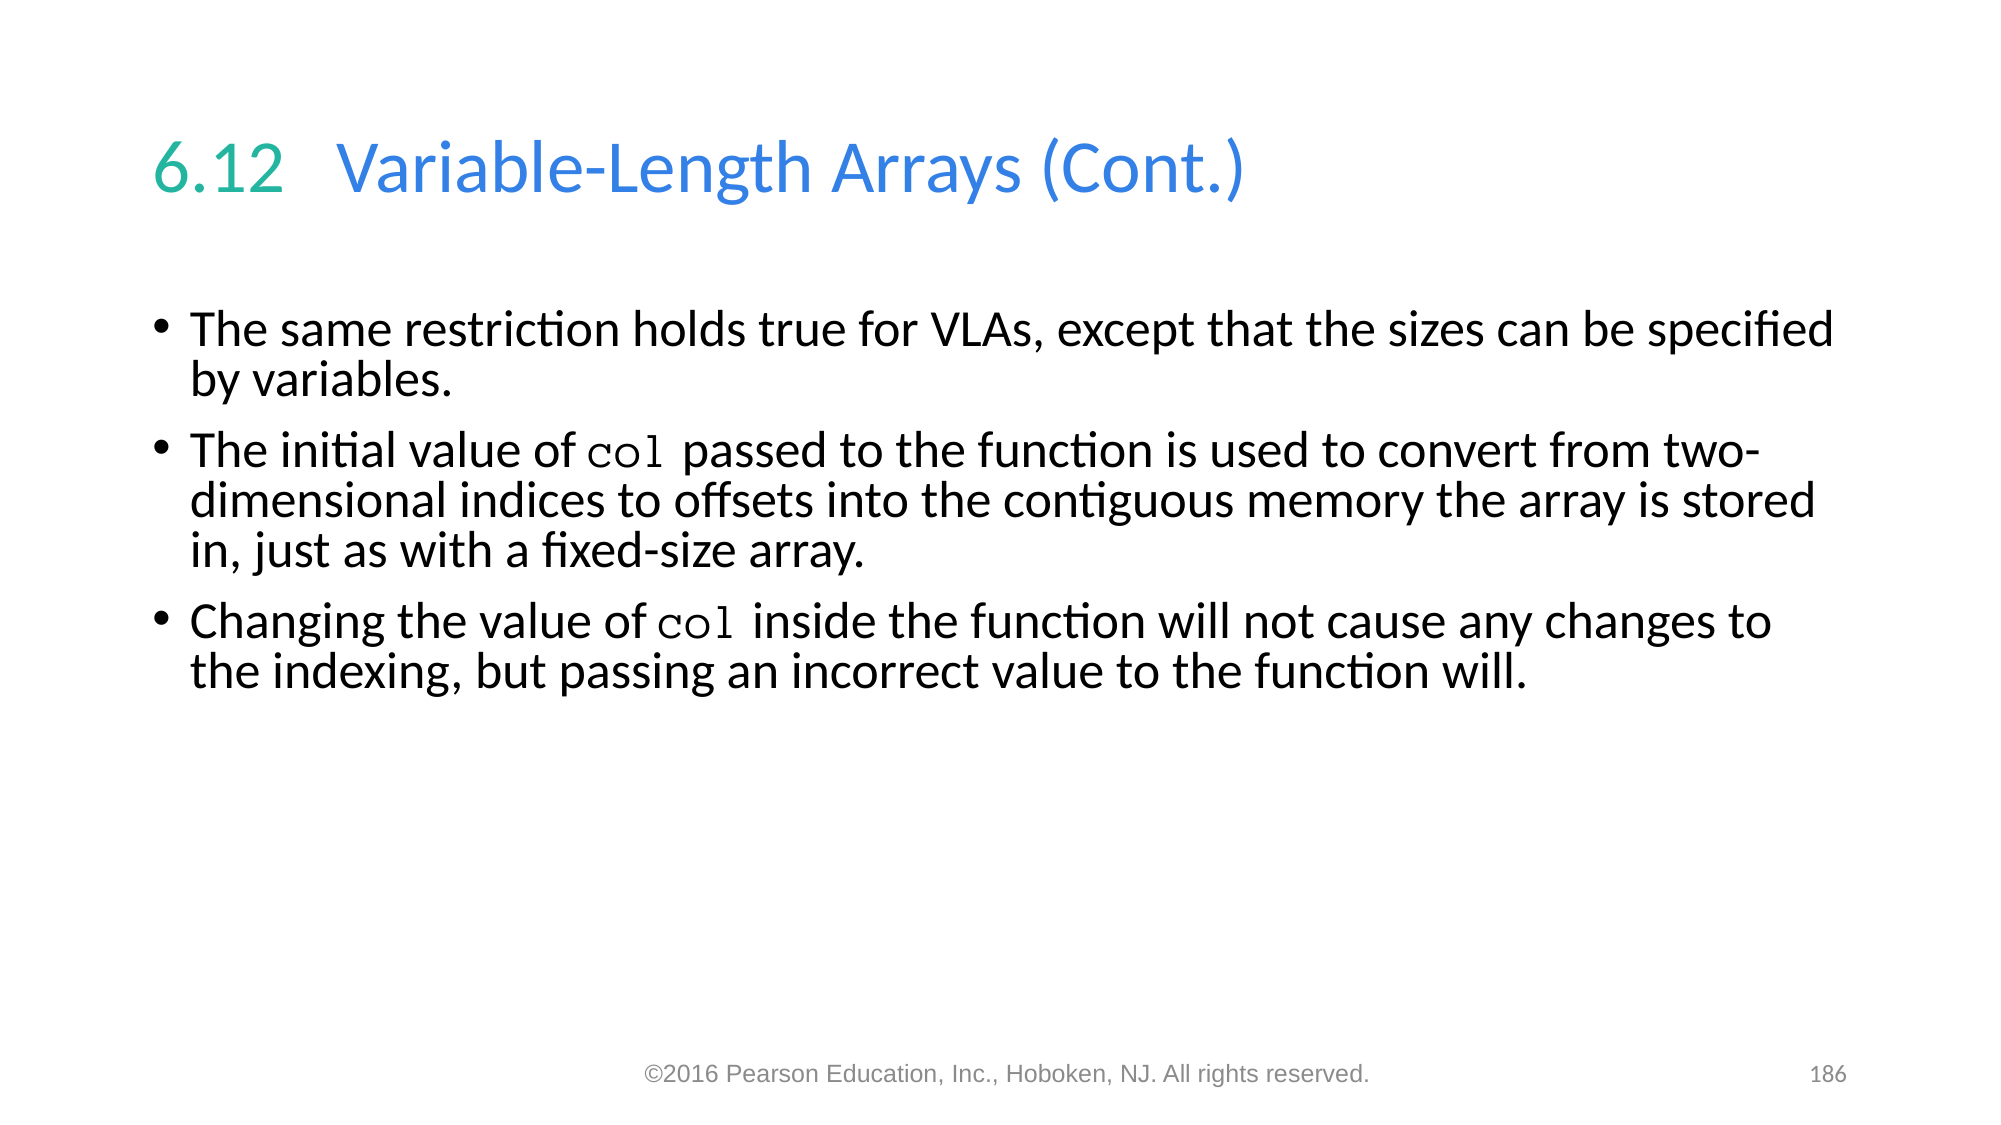

# 6.12   Variable-Length Arrays (Cont.)
The same restriction holds true for VLAs, except that the sizes can be specified by variables.
The initial value of col passed to the function is used to convert from two-dimensional indices to offsets into the contiguous memory the array is stored in, just as with a fixed-size array.
Changing the value of col inside the function will not cause any changes to the indexing, but passing an incorrect value to the function will.

186
©2016 Pearson Education, Inc., Hoboken, NJ. All rights reserved.